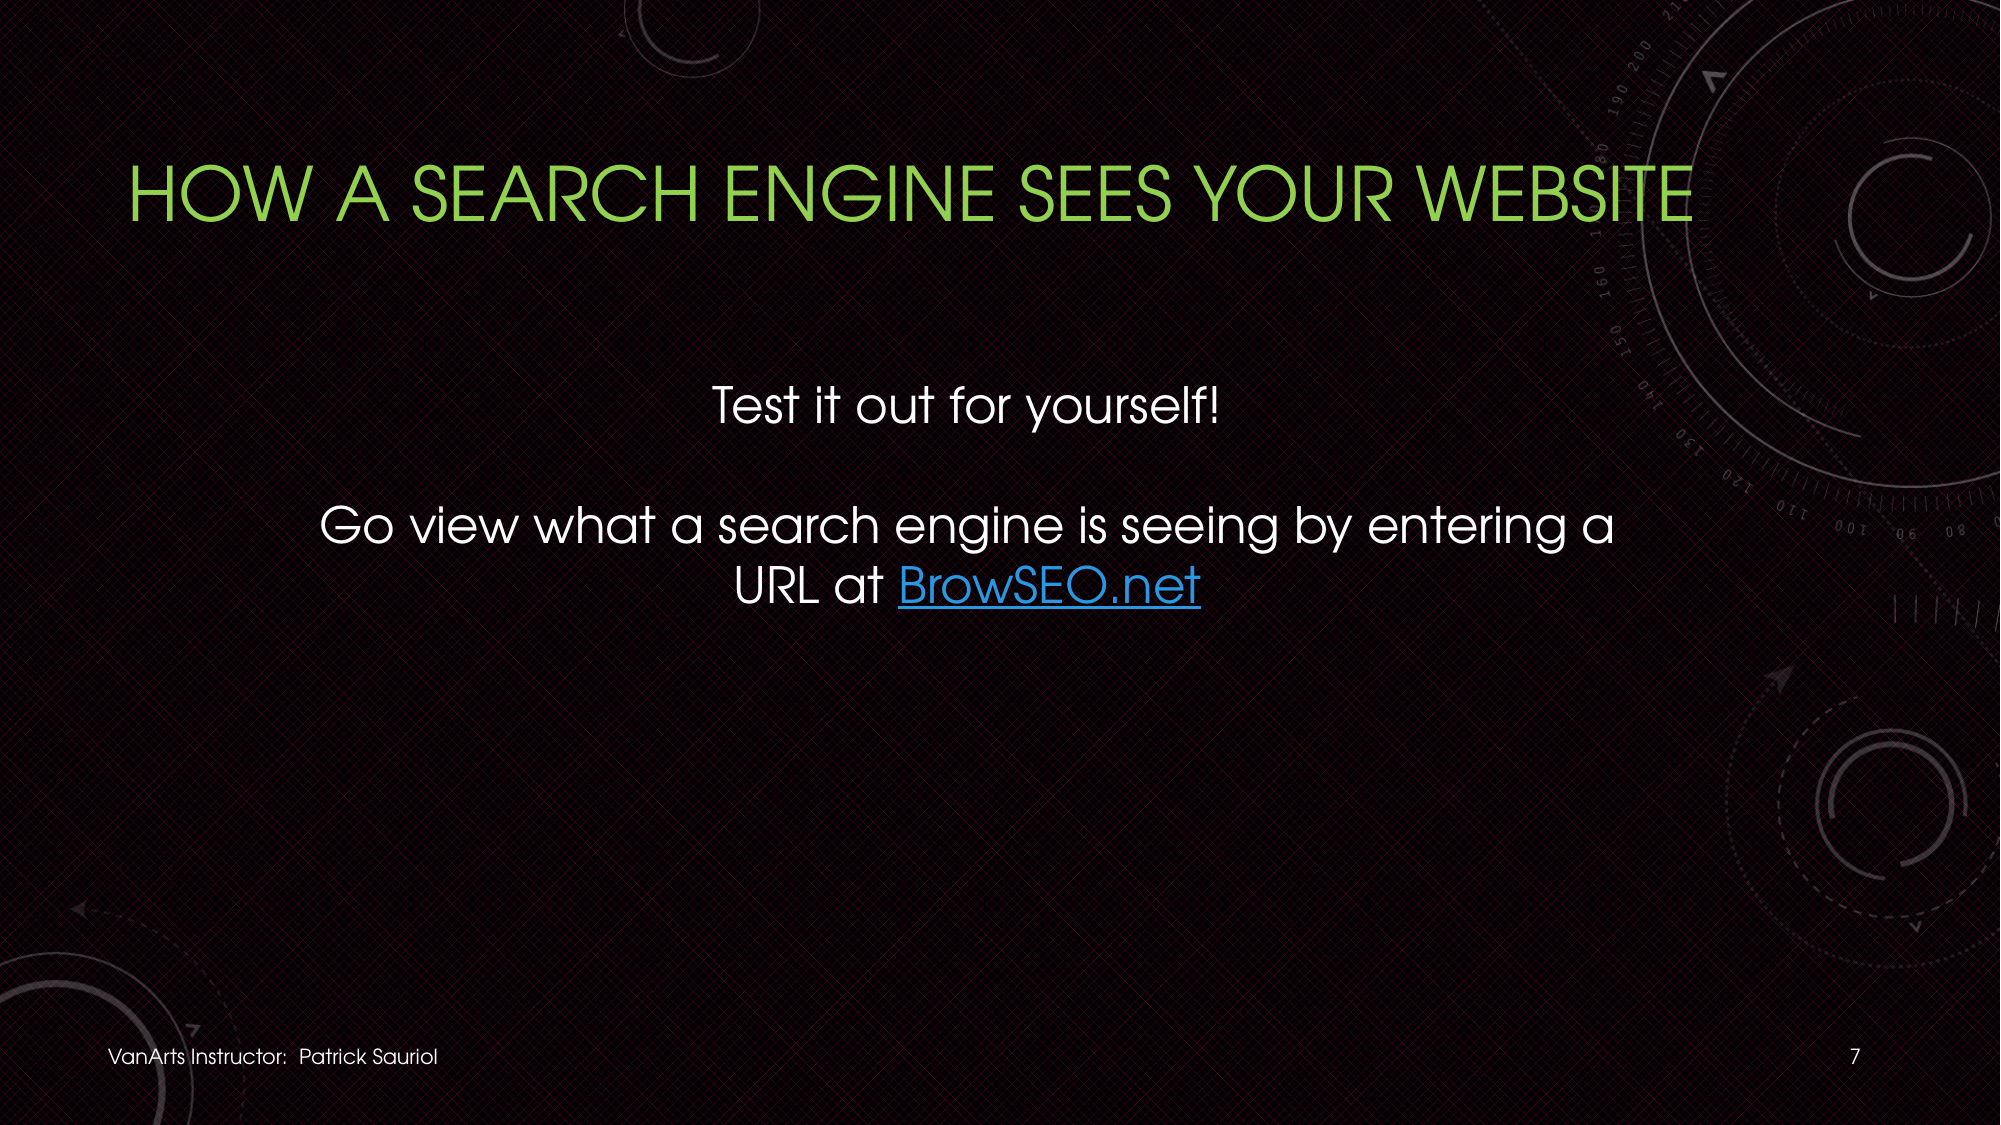

# How a search engine sees your website

Test it out for yourself!

Go view what a search engine is seeing by entering a URL at BrowSEO.net
7
VanArts Instructor:  Patrick Sauriol